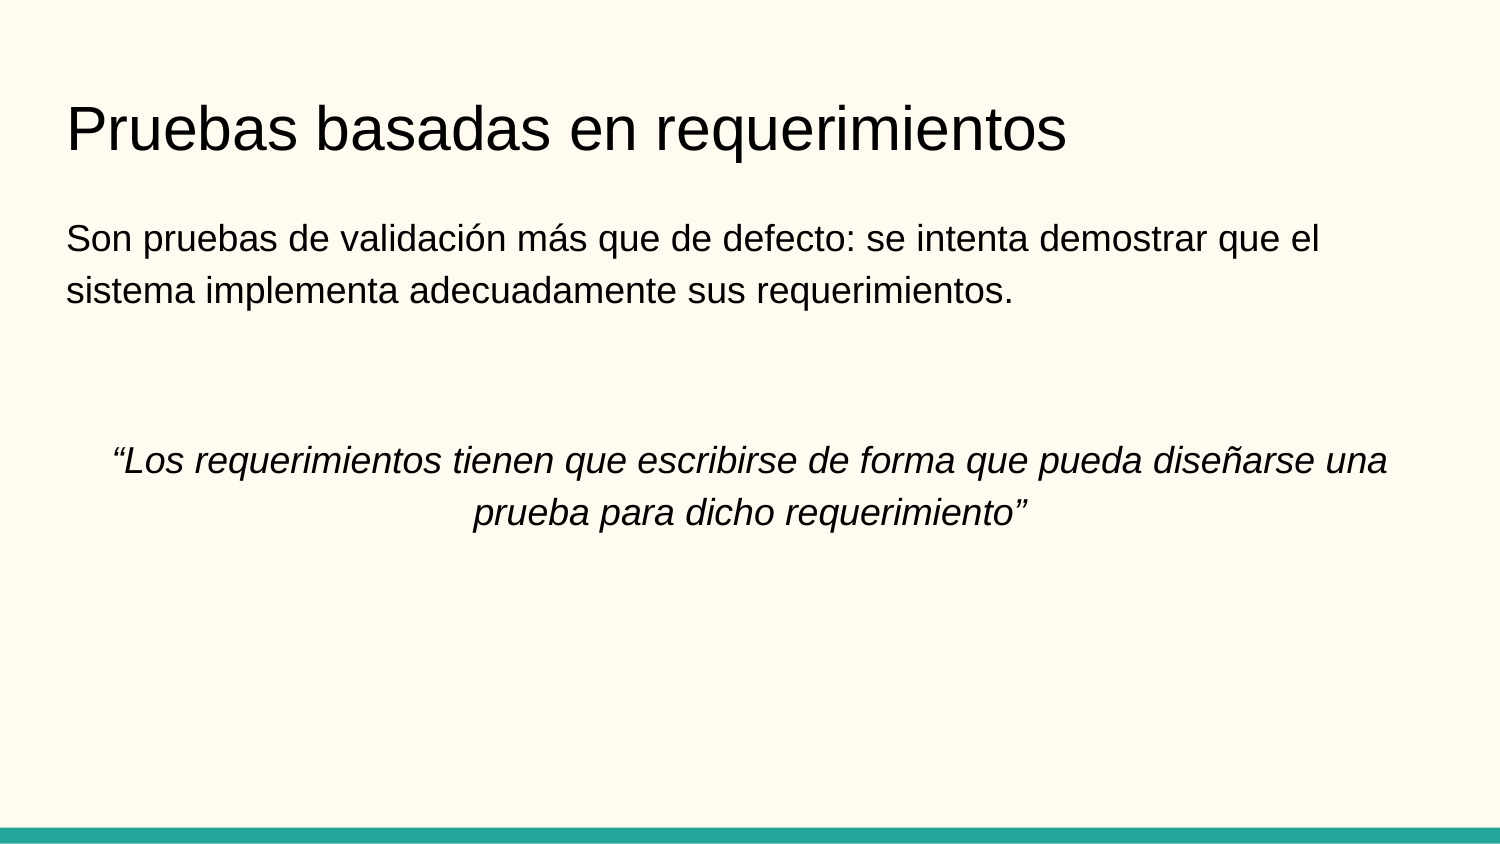

# Pruebas basadas en requerimientos
Son pruebas de validación más que de defecto: se intenta demostrar que el sistema implementa adecuadamente sus requerimientos.

“Los requerimientos tienen que escribirse de forma que pueda diseñarse una prueba para dicho requerimiento”